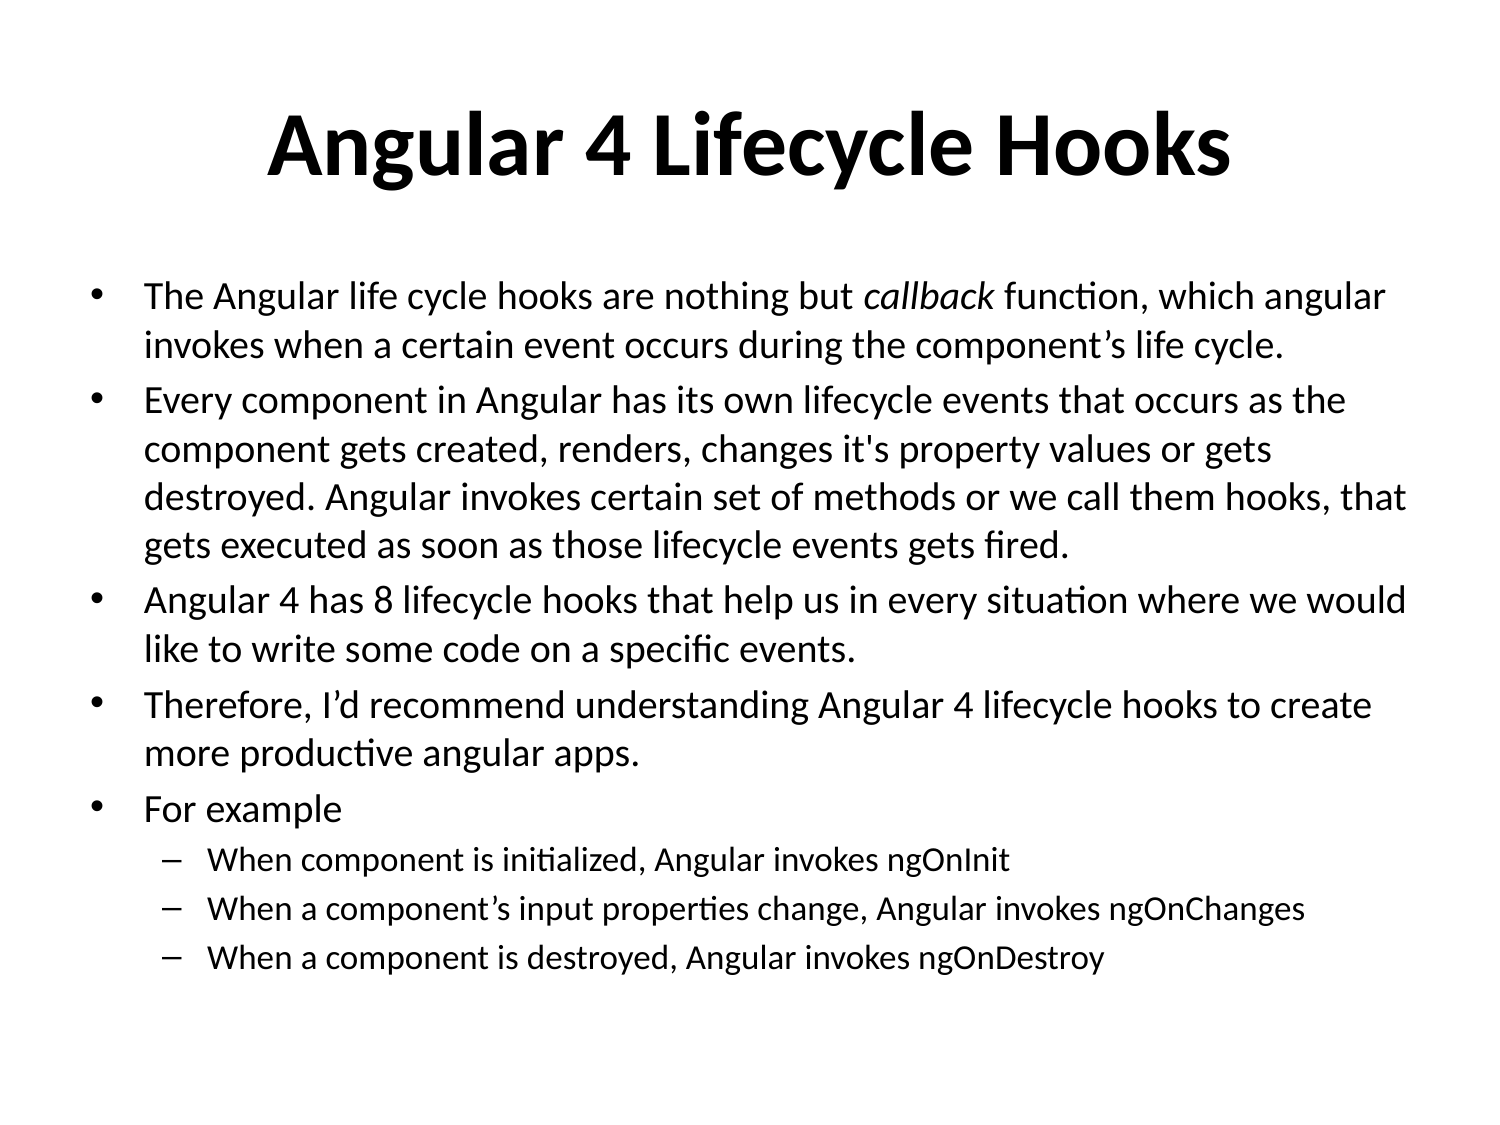

# Angular 4 Lifecycle Hooks
The Angular life cycle hooks are nothing but callback function, which angular invokes when a certain event occurs during the component’s life cycle.
Every component in Angular has its own lifecycle events that occurs as the component gets created, renders, changes it's property values or gets destroyed. Angular invokes certain set of methods or we call them hooks, that gets executed as soon as those lifecycle events gets fired.
Angular 4 has 8 lifecycle hooks that help us in every situation where we would like to write some code on a specific events.
Therefore, I’d recommend understanding Angular 4 lifecycle hooks to create more productive angular apps.
For example
When component is initialized, Angular invokes ngOnInit
When a component’s input properties change, Angular invokes ngOnChanges
When a component is destroyed, Angular invokes ngOnDestroy